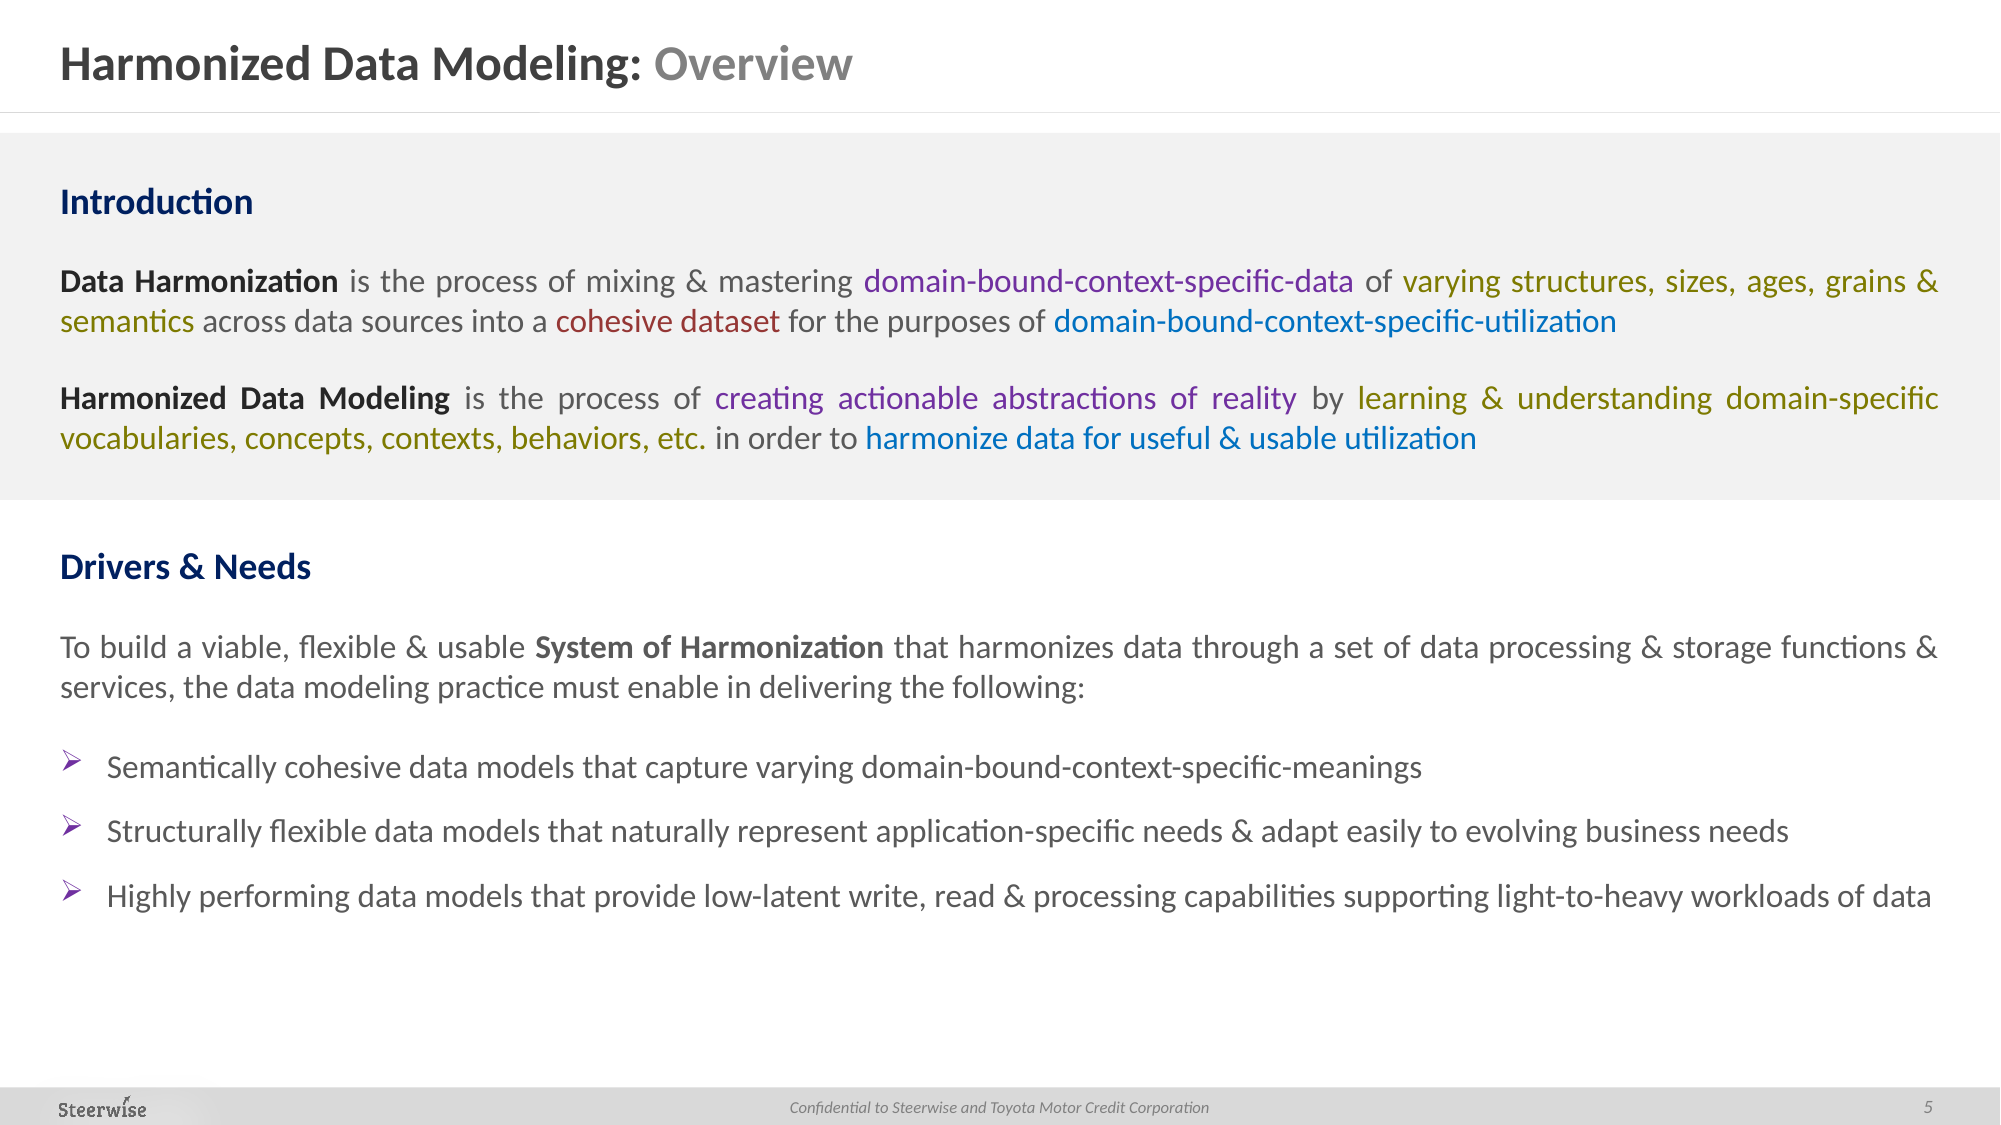

# Harmonized Data Modeling: Overview
Introduction
Data Harmonization is the process of mixing & mastering domain-bound-context-specific-data of varying structures, sizes, ages, grains & semantics across data sources into a cohesive dataset for the purposes of domain-bound-context-specific-utilization
Harmonized Data Modeling is the process of creating actionable abstractions of reality by learning & understanding domain-specific vocabularies, concepts, contexts, behaviors, etc. in order to harmonize data for useful & usable utilization
Drivers & Needs
To build a viable, flexible & usable System of Harmonization that harmonizes data through a set of data processing & storage functions & services, the data modeling practice must enable in delivering the following:

Semantically cohesive data models that capture varying domain-bound-context-specific-meanings
Structurally flexible data models that naturally represent application-specific needs & adapt easily to evolving business needs
Highly performing data models that provide low-latent write, read & processing capabilities supporting light-to-heavy workloads of data
5